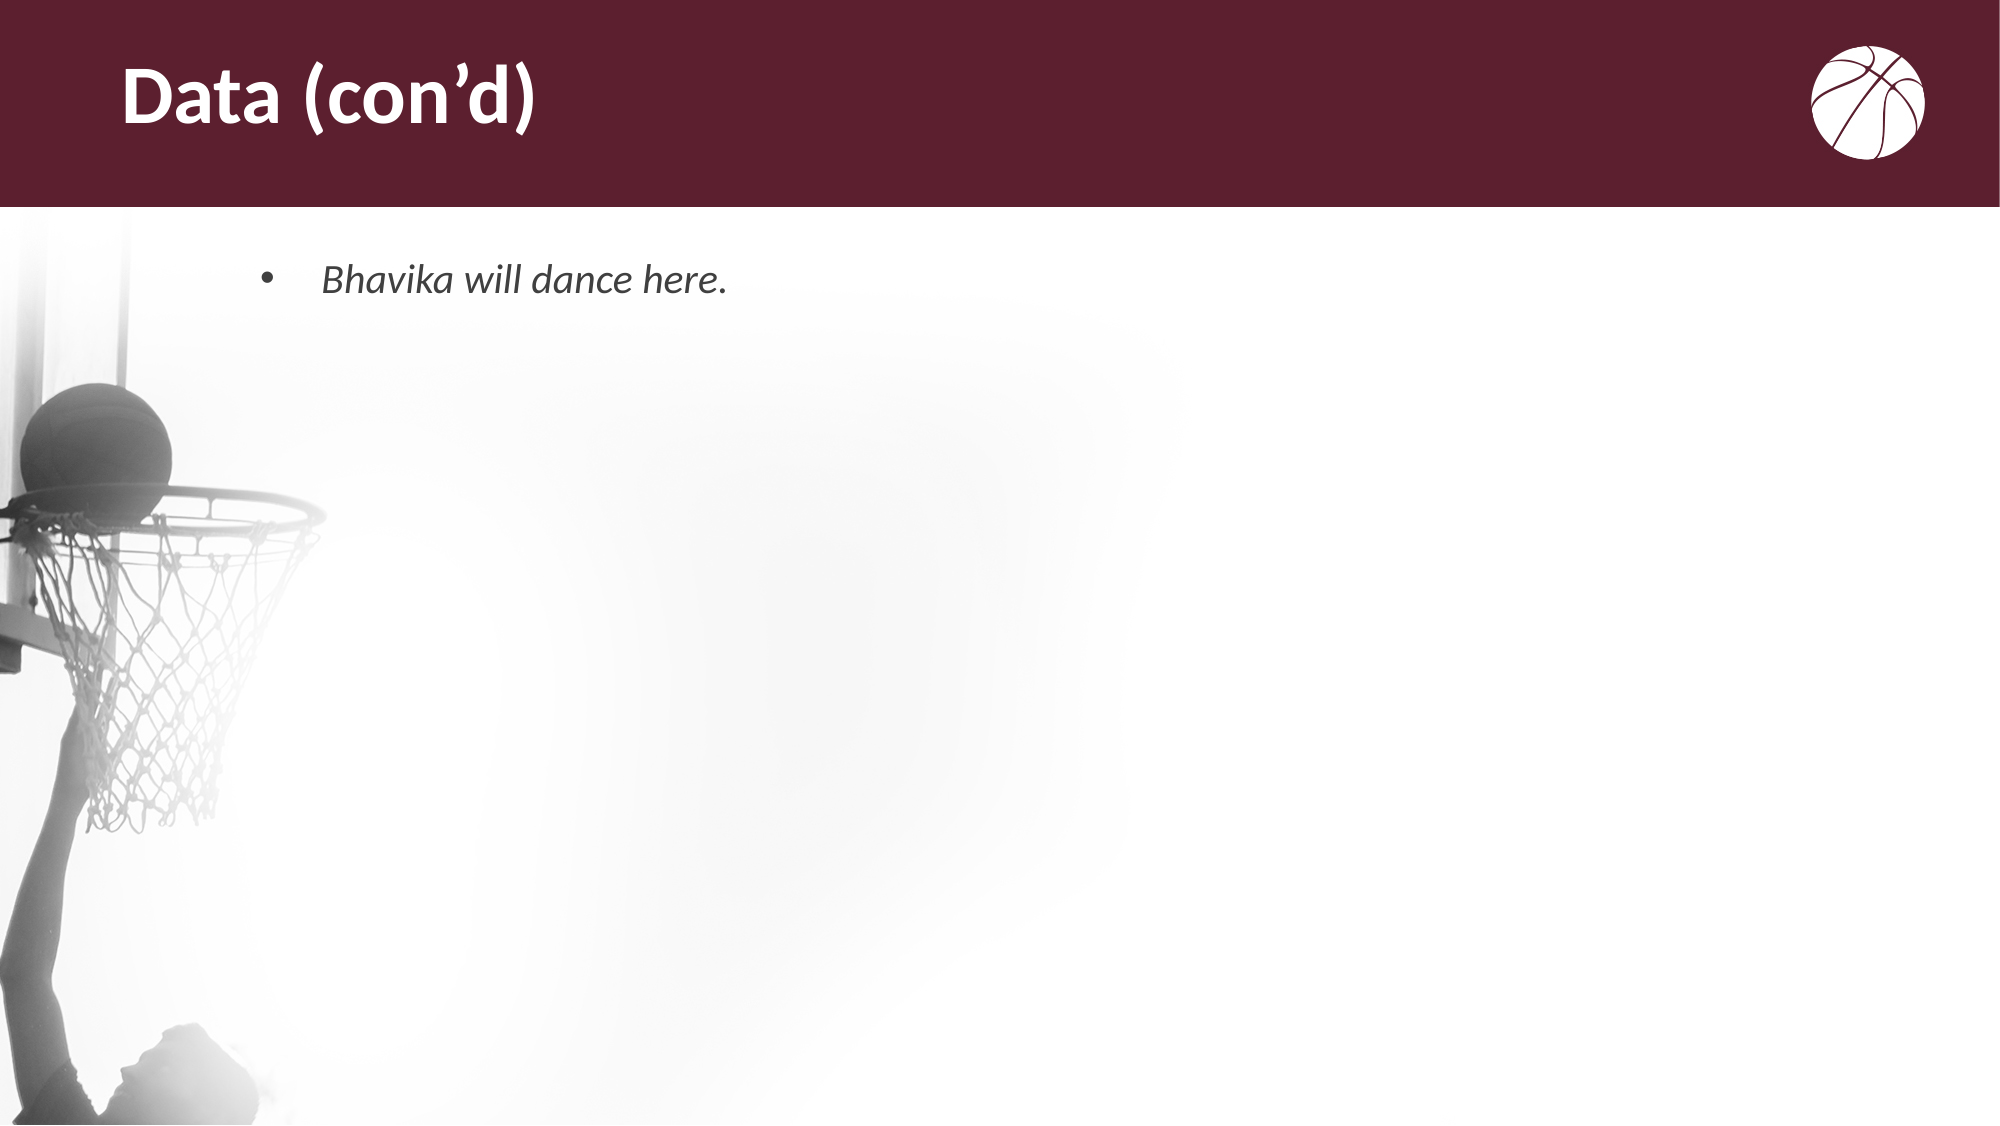

# Data (con’d)
Bhavika will dance here.